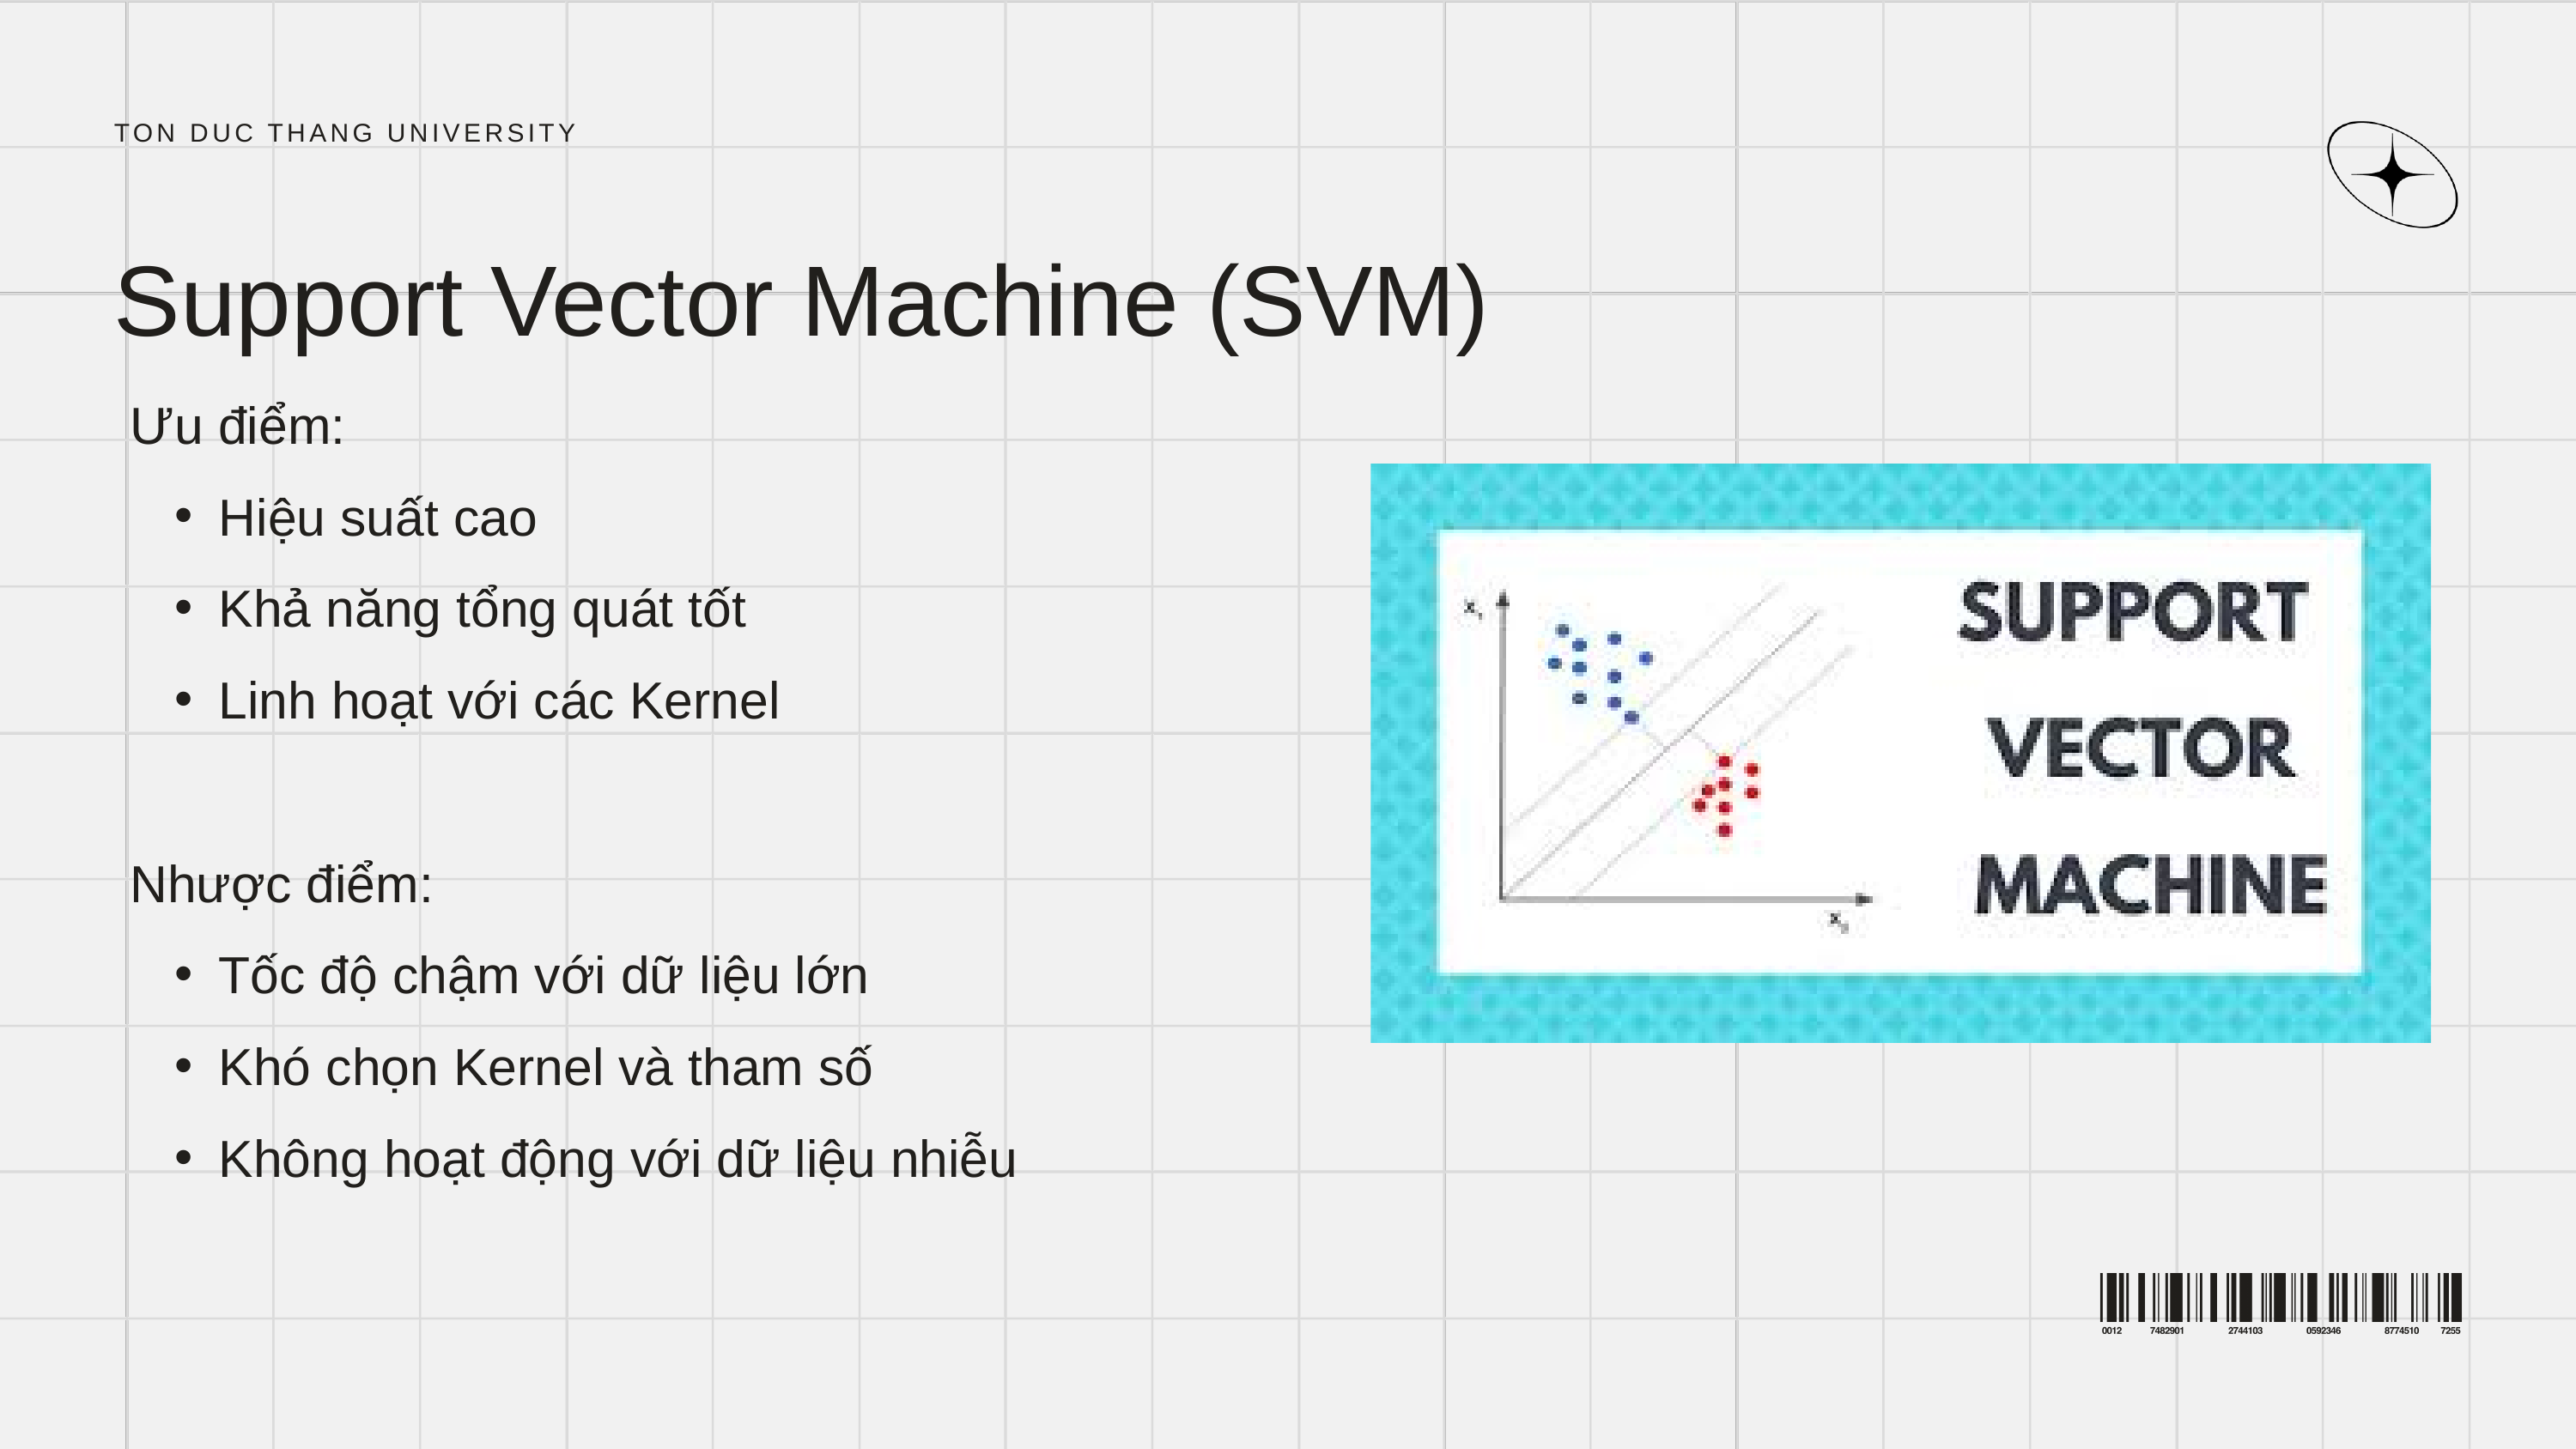

TON DUC THANG UNIVERSITY

Support Vector Machine (SVM)
Ưu điểm:
Hiệu suất cao
Khả năng tổng quát tốt
Linh hoạt với các Kernel

Nhược điểm:
Tốc độ chậm với dữ liệu lớn
Khó chọn Kernel và tham số
Không hoạt động với dữ liệu nhiễu